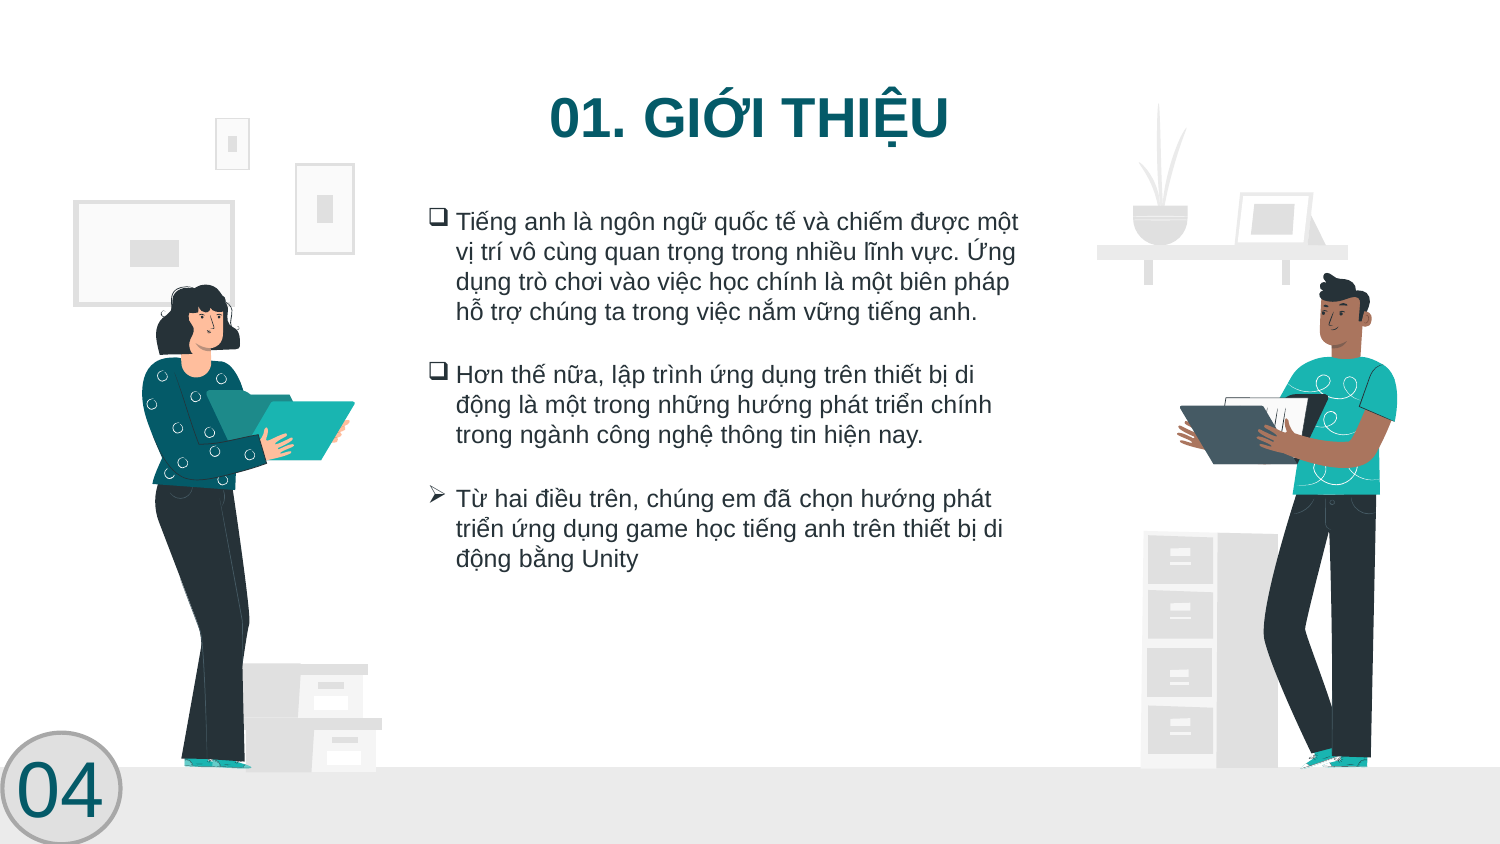

# 01. GIỚI THIỆU
Tiếng anh là ngôn ngữ quốc tế và chiếm được một vị trí vô cùng quan trọng trong nhiều lĩnh vực. Ứng dụng trò chơi vào việc học chính là một biên pháp hỗ trợ chúng ta trong việc nắm vững tiếng anh.
Hơn thế nữa, lập trình ứng dụng trên thiết bị di động là một trong những hướng phát triển chính trong ngành công nghệ thông tin hiện nay.
Từ hai điều trên, chúng em đã chọn hướng phát triển ứng dụng game học tiếng anh trên thiết bị di động bằng Unity

04